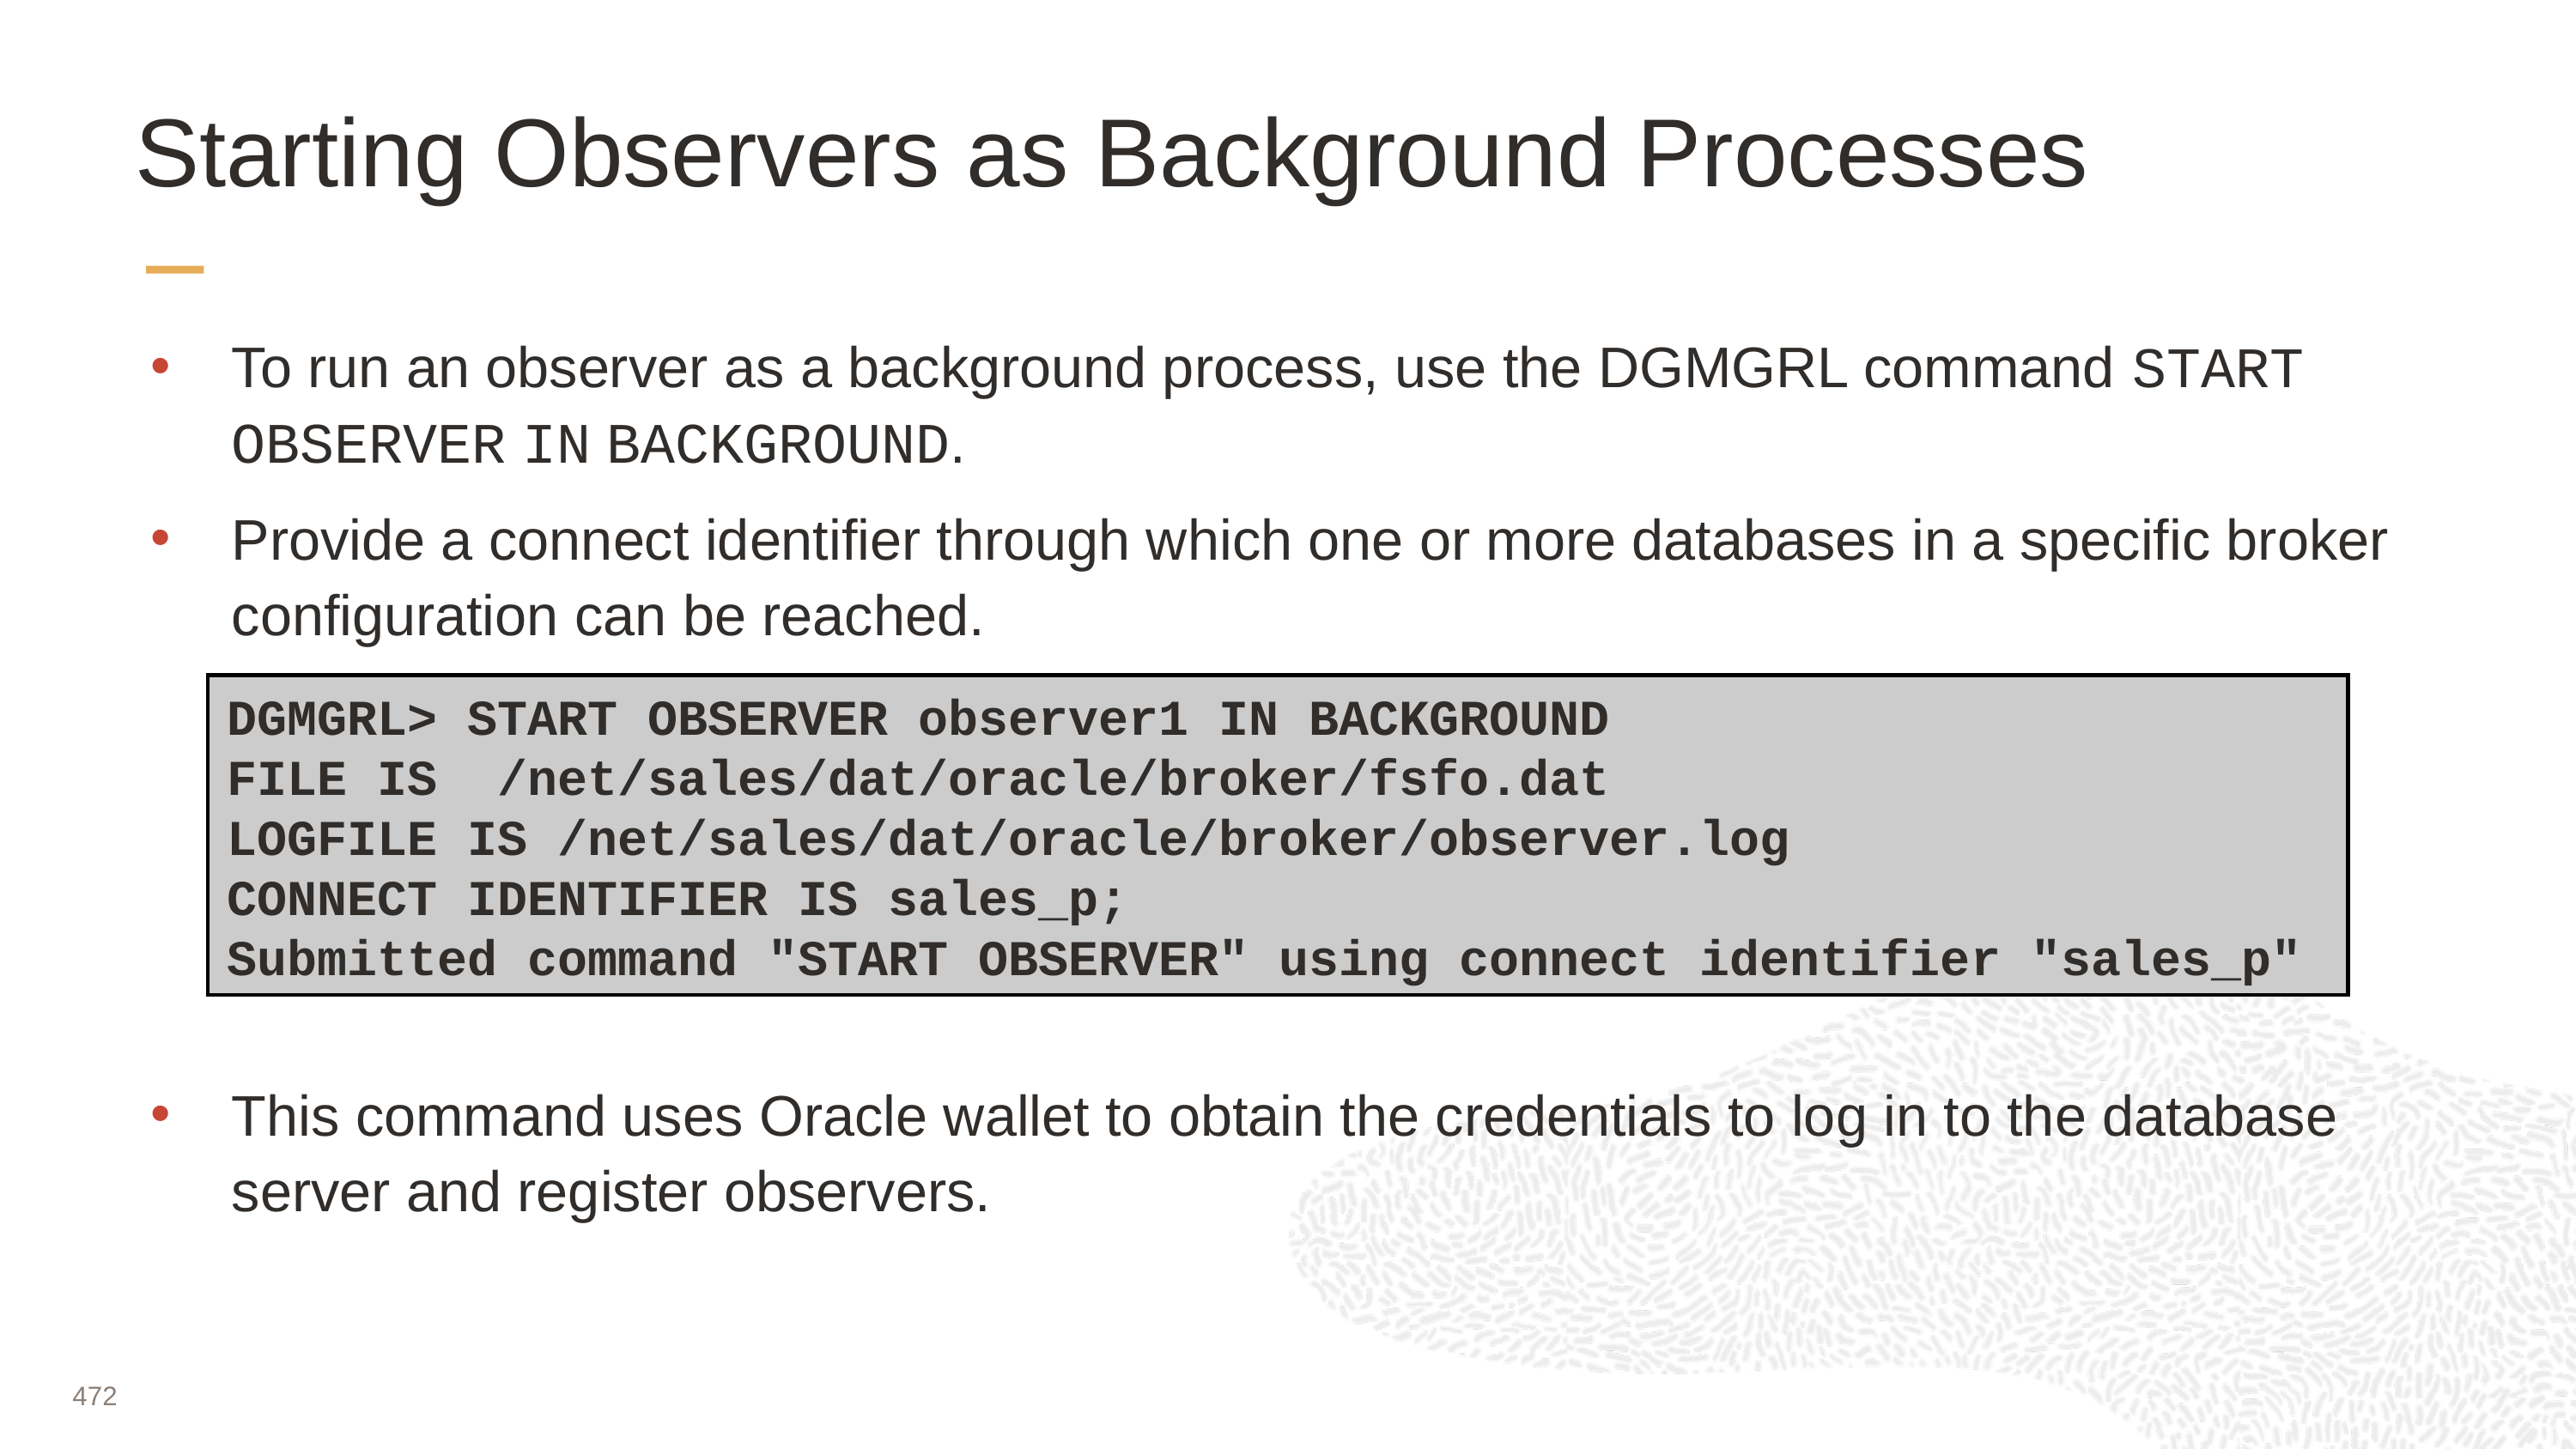

# Starting Observers as Background Processes
To run an observer as a background process, use the DGMGRL command START OBSERVER IN BACKGROUND.
Provide a connect identifier through which one or more databases in a specific broker configuration can be reached.

This command uses Oracle wallet to obtain the credentials to log in to the database server and register observers.
DGMGRL> START OBSERVER observer1 IN BACKGROUND
FILE IS  /net/sales/dat/oracle/broker/fsfo.dat
LOGFILE IS /net/sales/dat/oracle/broker/observer.log
CONNECT IDENTIFIER IS sales_p;
Submitted command "START OBSERVER" using connect identifier "sales_p"